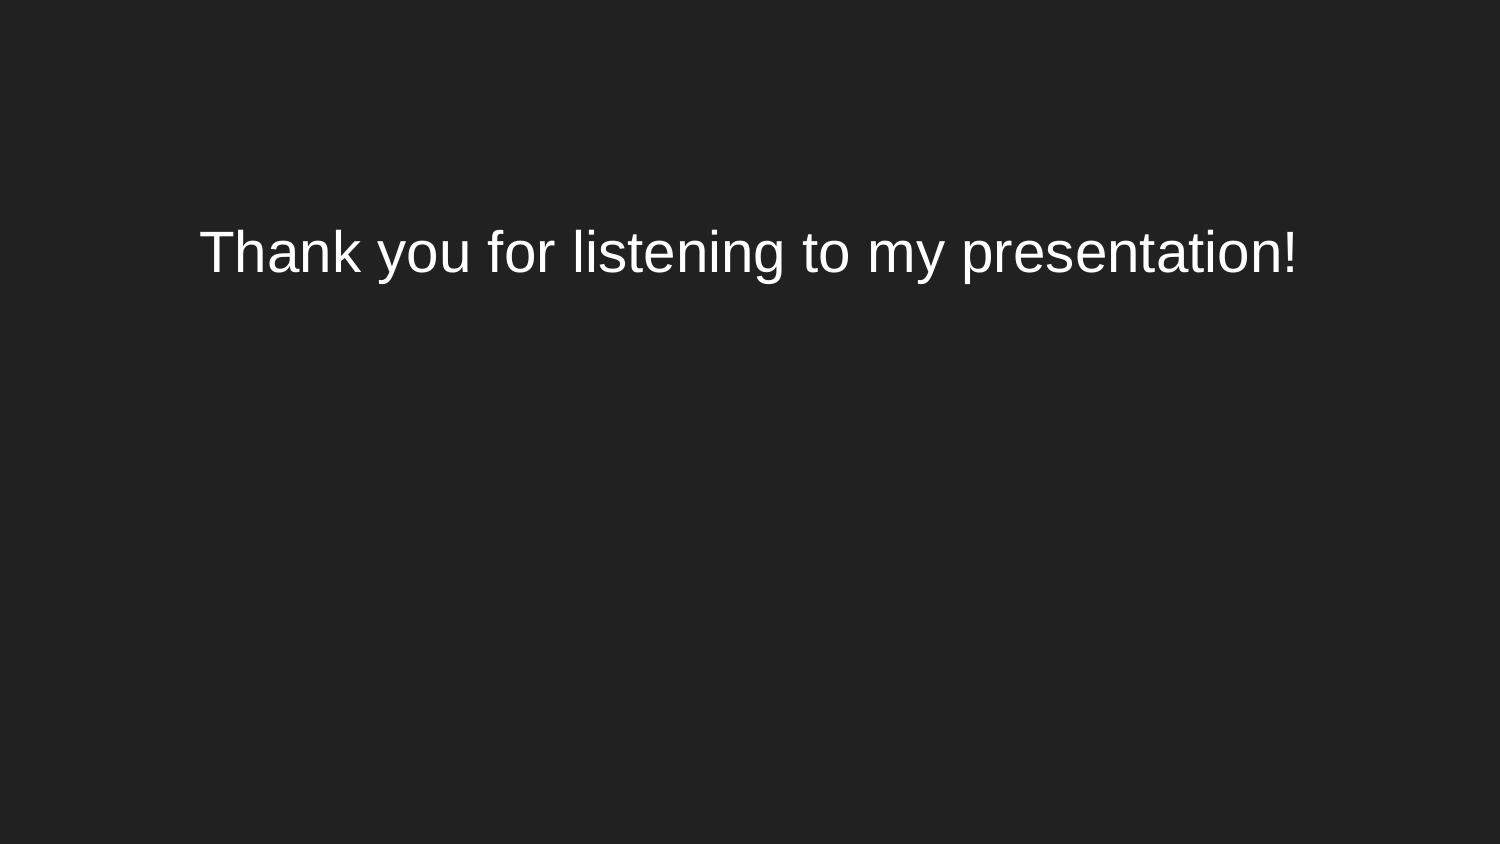

#
Thank you for listening to my presentation!